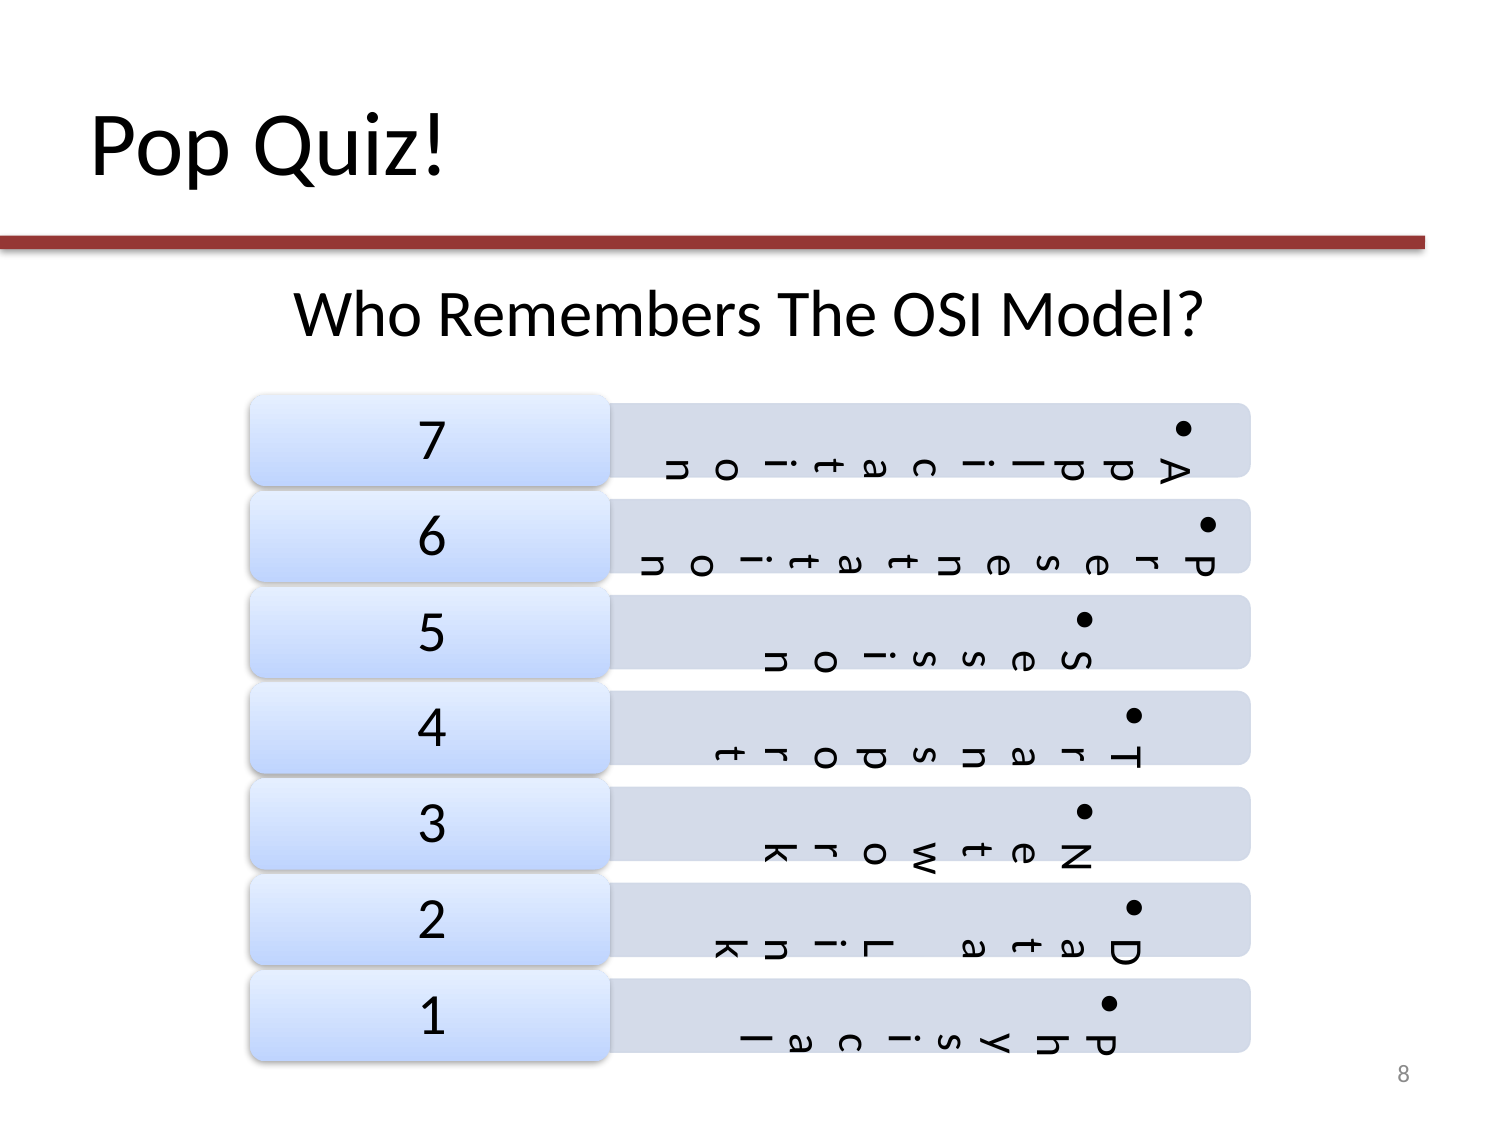

Pop Quiz!
Application
Presentation
Who Remembers The OSI Model?

Session
7
Transport
6
Network
5
Data Link
4
Physical
3
2
1
8